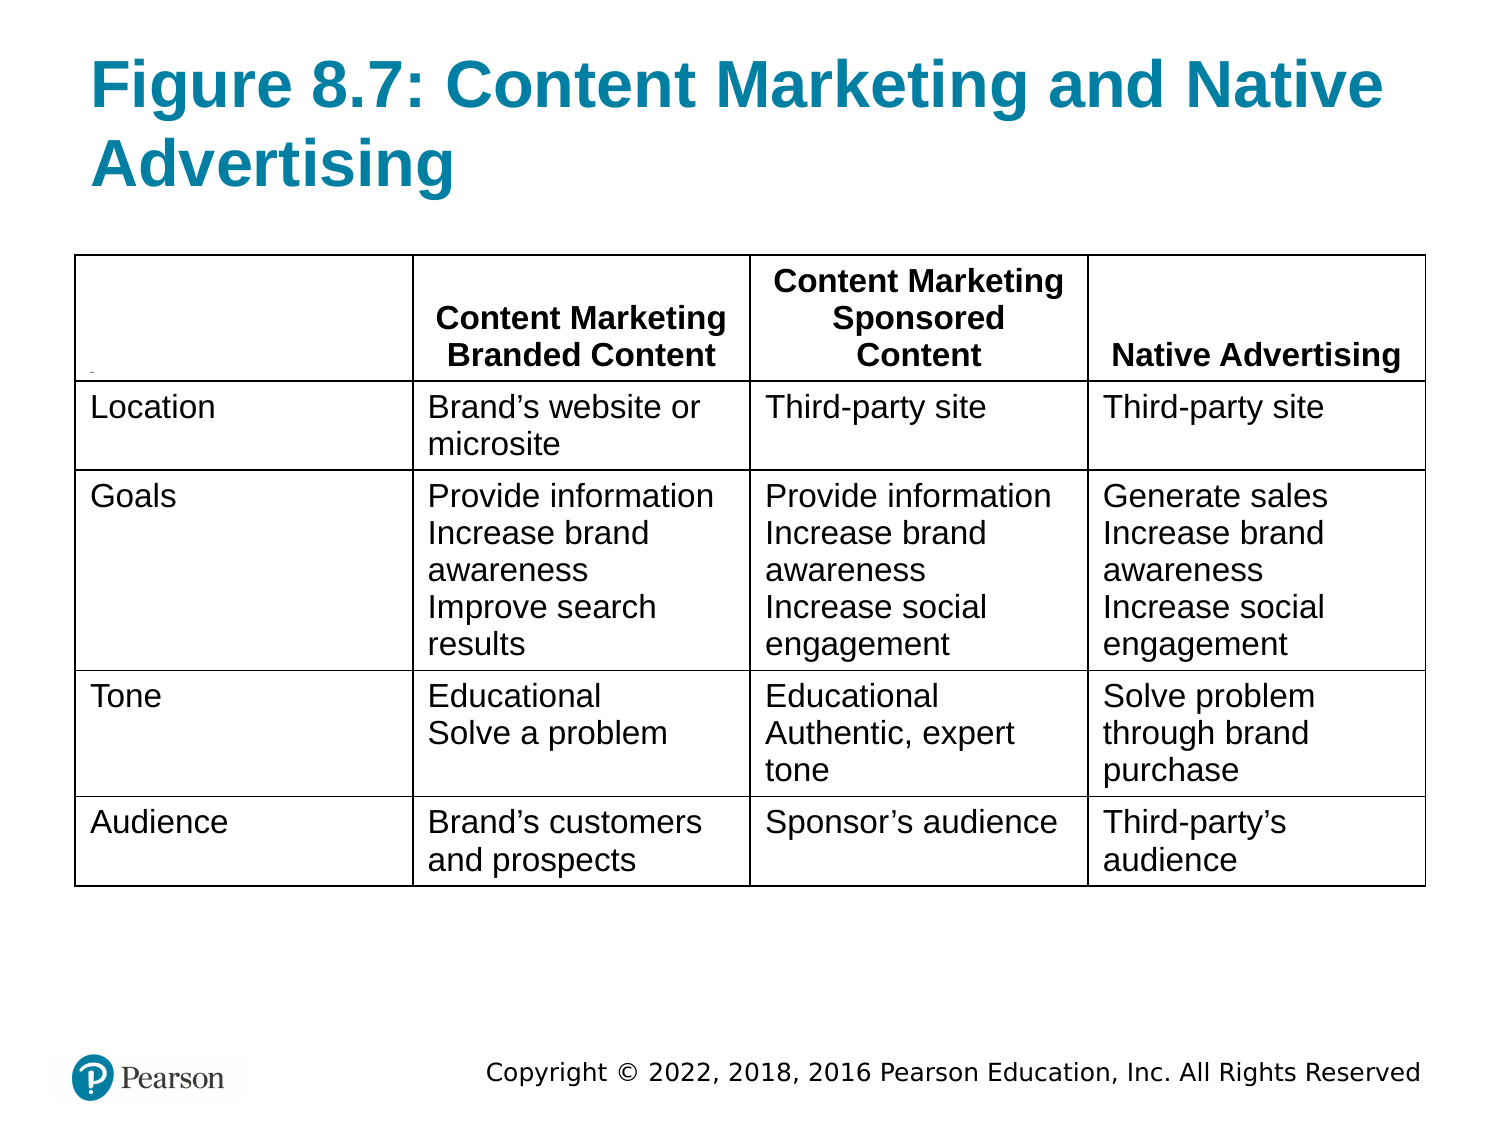

# Figure 8.7: Content Marketing and Native Advertising
| Blank | Content Marketing Branded Content | Content Marketing Sponsored Content | Native Advertising |
| --- | --- | --- | --- |
| Location | Brand’s website or microsite | Third-party site | Third-party site |
| Goals | Provide information Increase brand awareness Improve search results | Provide information Increase brand awareness Increase social engagement | Generate sales Increase brand awareness Increase social engagement |
| Tone | Educational Solve a problem | Educational Authentic, expert tone | Solve problem through brand purchase |
| Audience | Brand’s customers and prospects | Sponsor’s audience | Third-party’s audience |